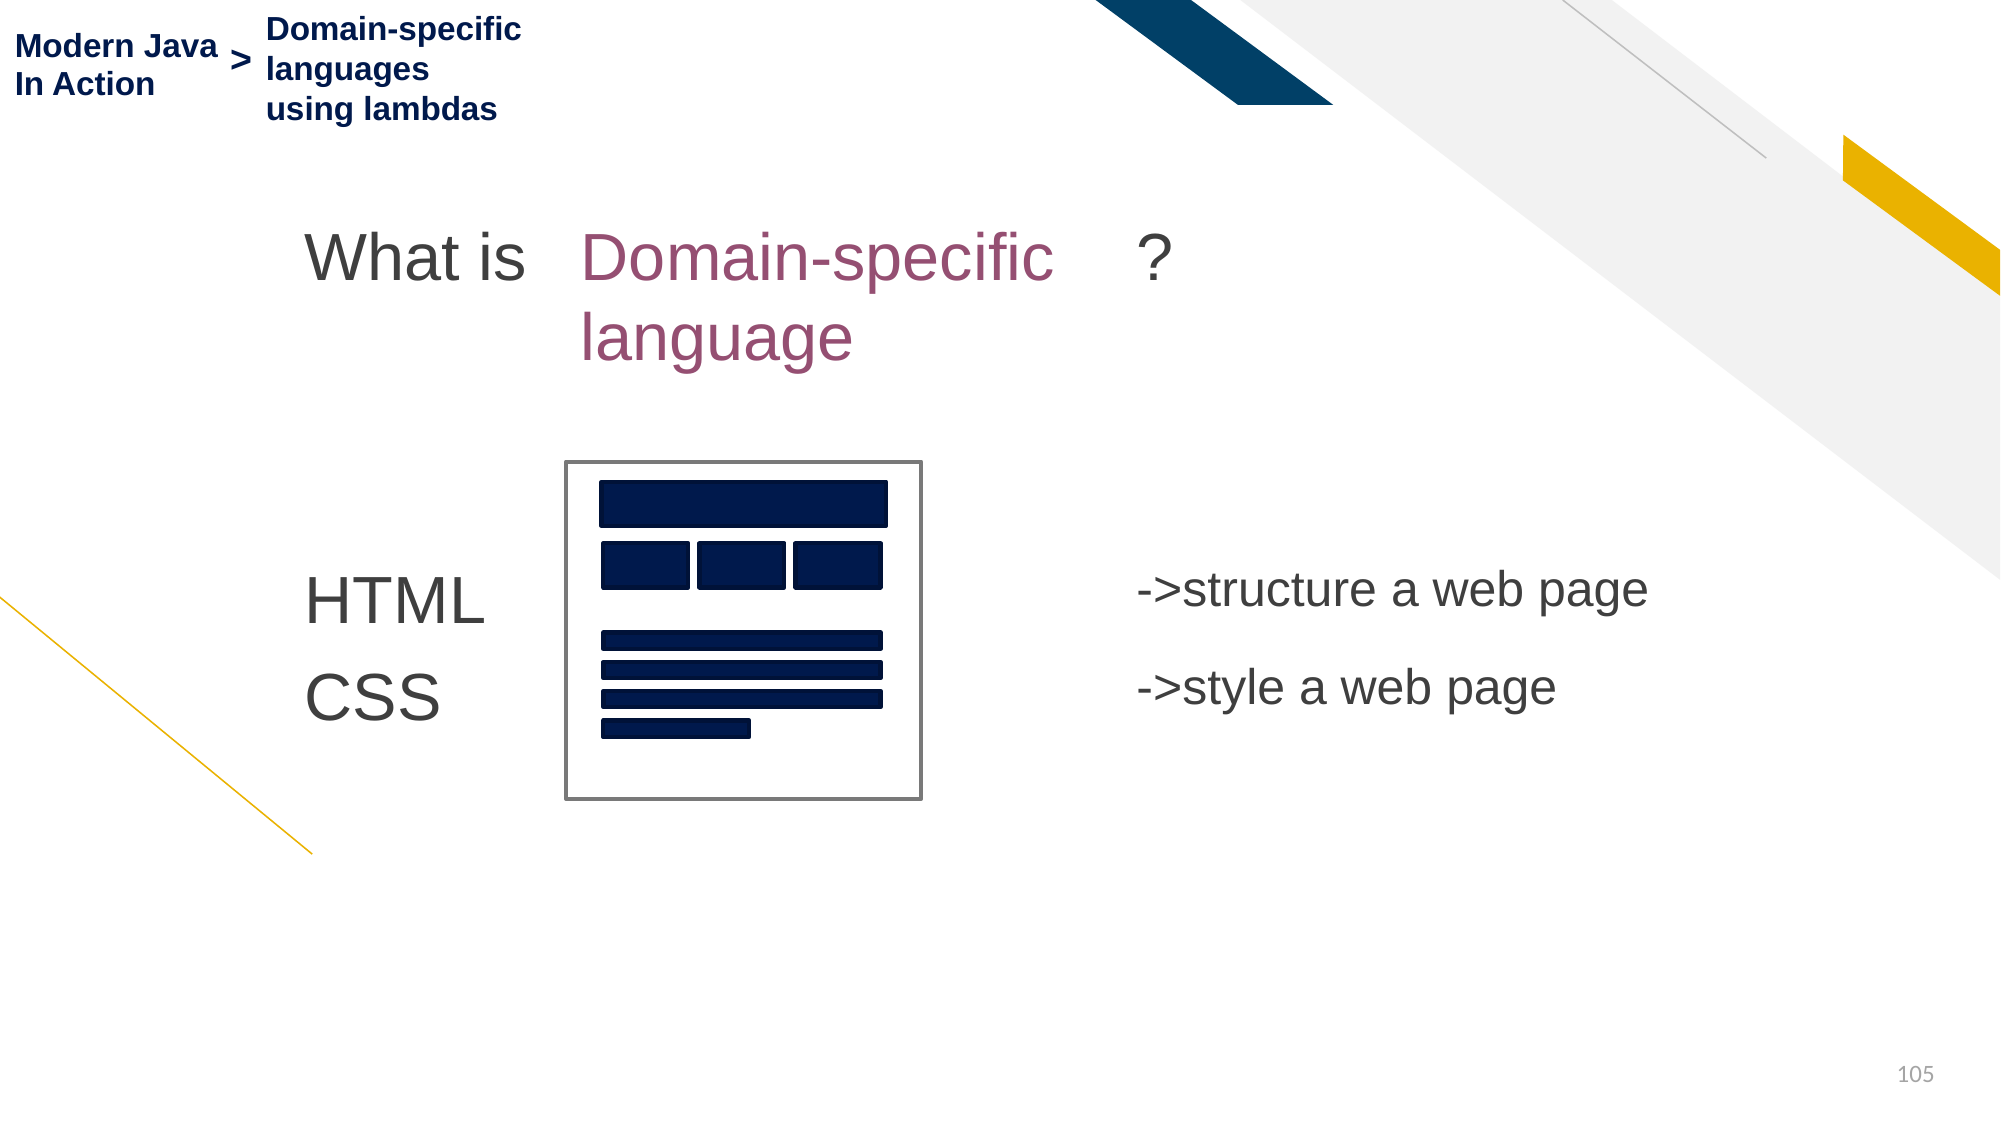

Domain-specific languages using lambdas
Refactoring
with lambdas
Modern Java

>
In Action
What is
Domain-specific
language
?

SQL

->querying relational databases

HTML
->structure a web page

CSS
->style a web page

105